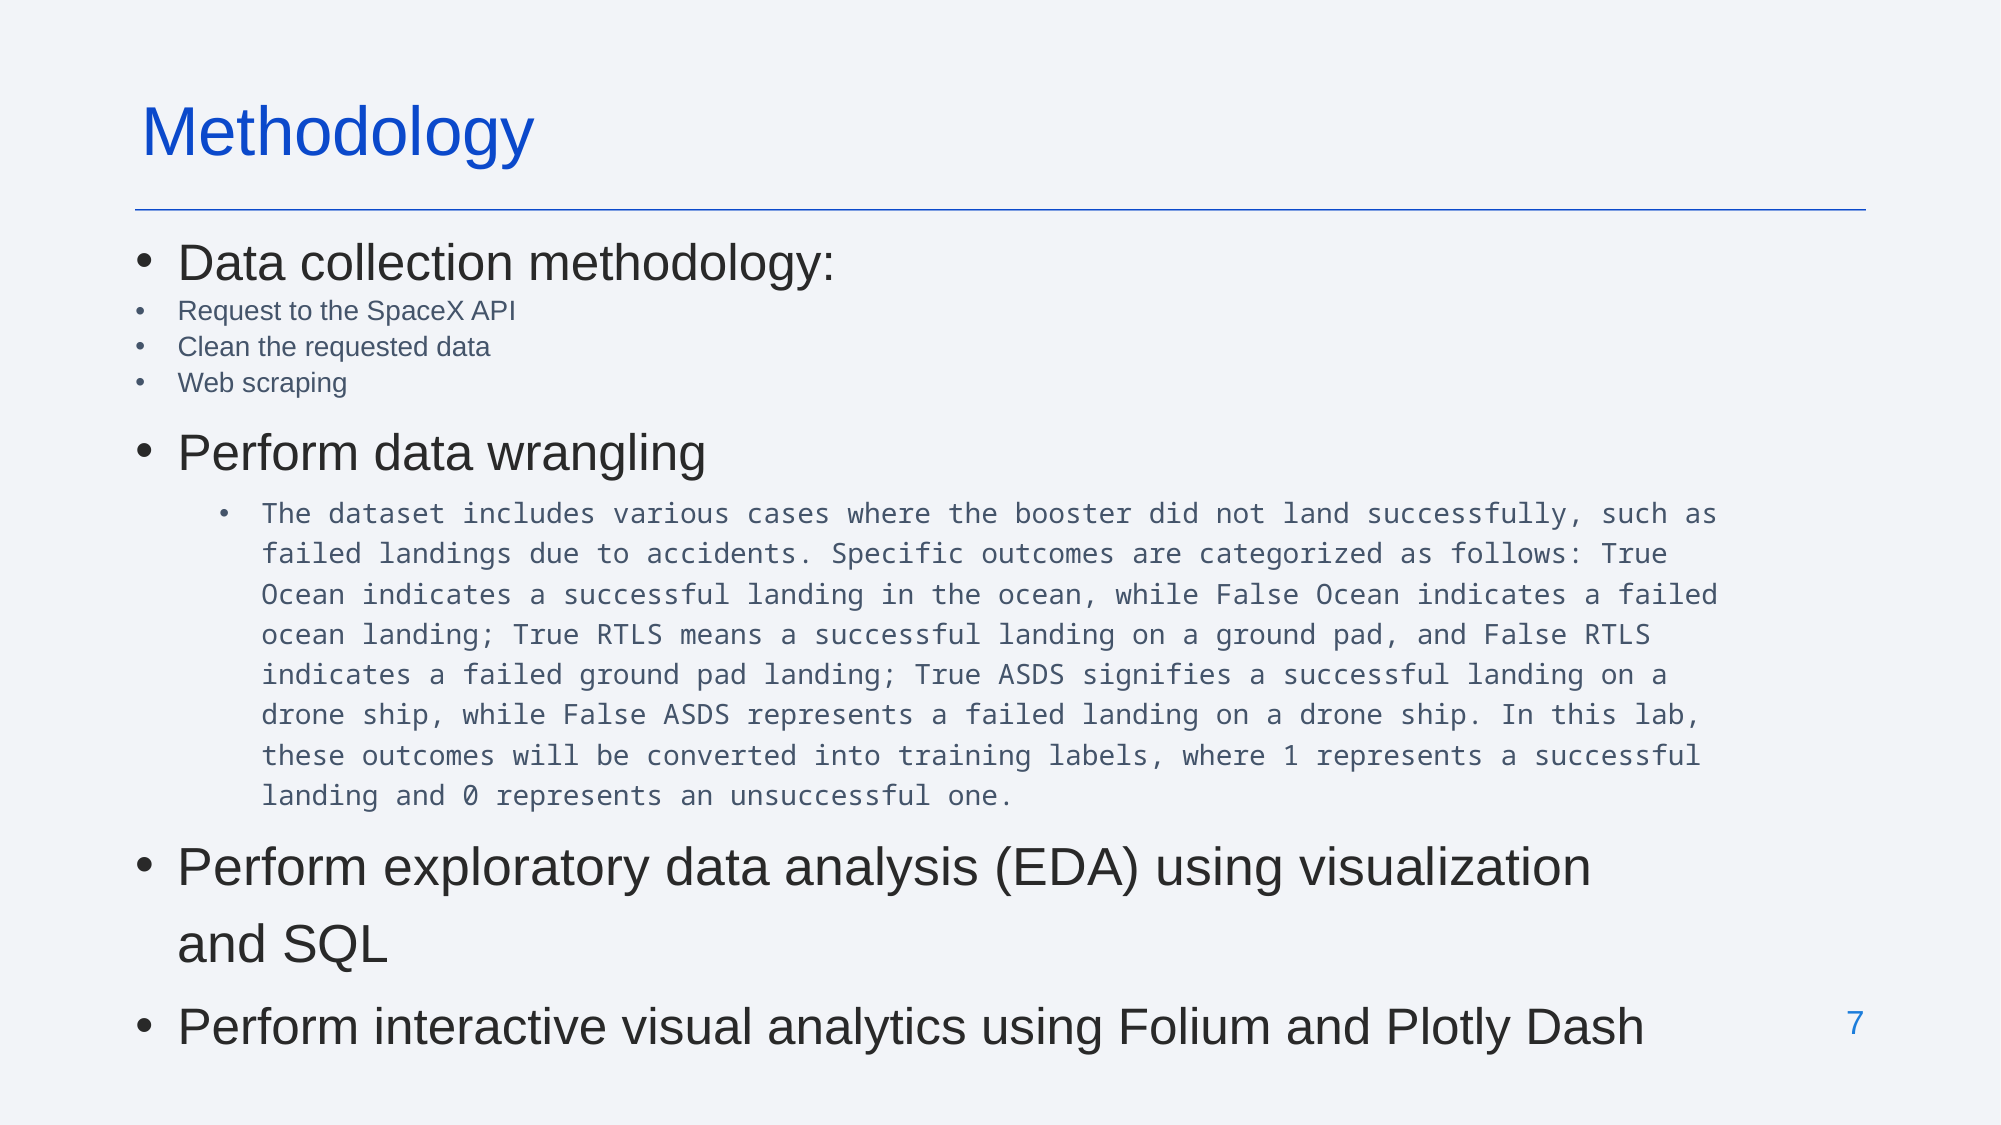

Methodology
Data collection methodology:
Request to the SpaceX API
Clean the requested data
Web scraping
Perform data wrangling
The dataset includes various cases where the booster did not land successfully, such as failed landings due to accidents. Specific outcomes are categorized as follows: True Ocean indicates a successful landing in the ocean, while False Ocean indicates a failed ocean landing; True RTLS means a successful landing on a ground pad, and False RTLS indicates a failed ground pad landing; True ASDS signifies a successful landing on a drone ship, while False ASDS represents a failed landing on a drone ship. In this lab, these outcomes will be converted into training labels, where 1 represents a successful landing and 0 represents an unsuccessful one.
Perform exploratory data analysis (EDA) using visualization and SQL
Perform interactive visual analytics using Folium and Plotly Dash

7